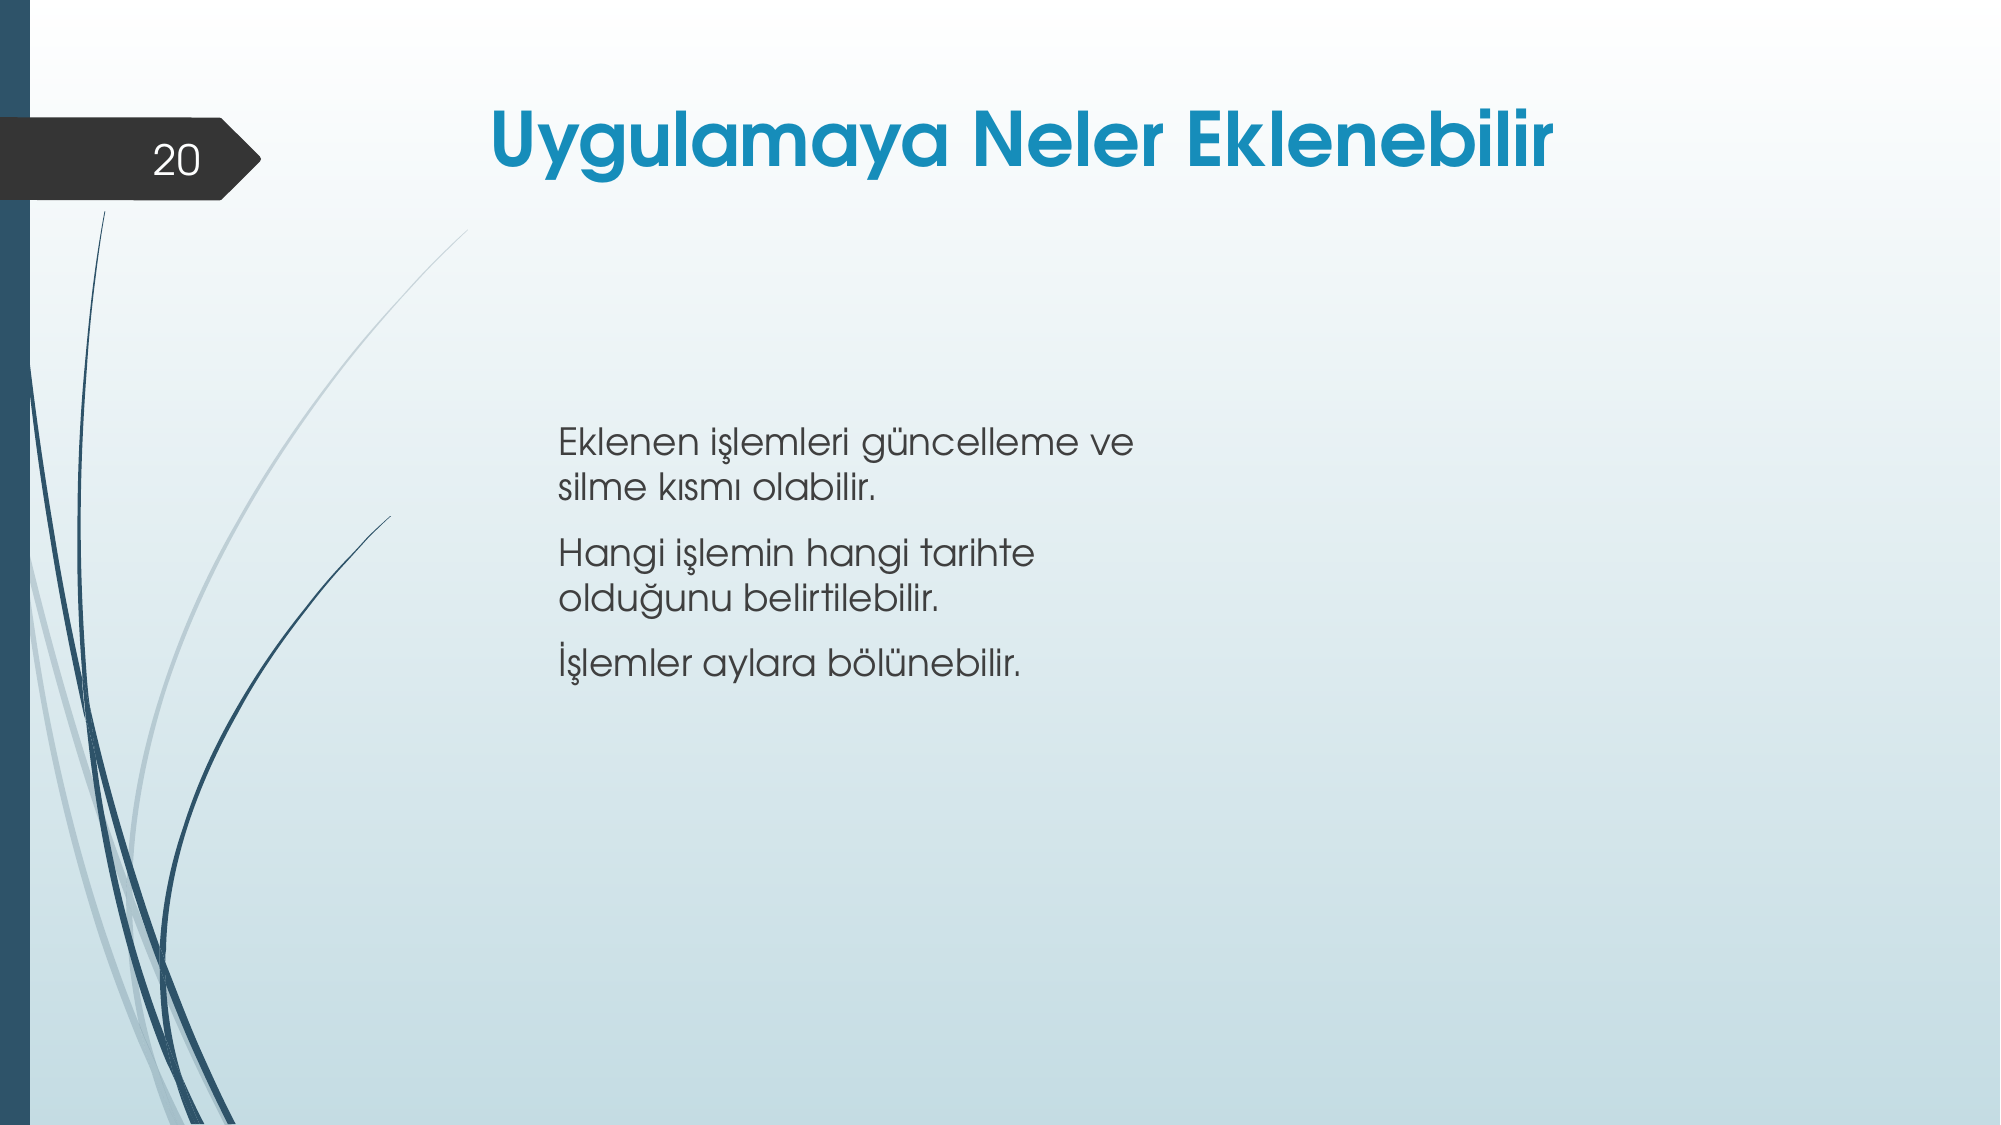

# Uygulamaya Neler Eklenebilir
20
Eklenen işlemleri güncelleme ve silme kısmı olabilir.
Hangi işlemin hangi tarihte olduğunu belirtilebilir.
İşlemler aylara bölünebilir.